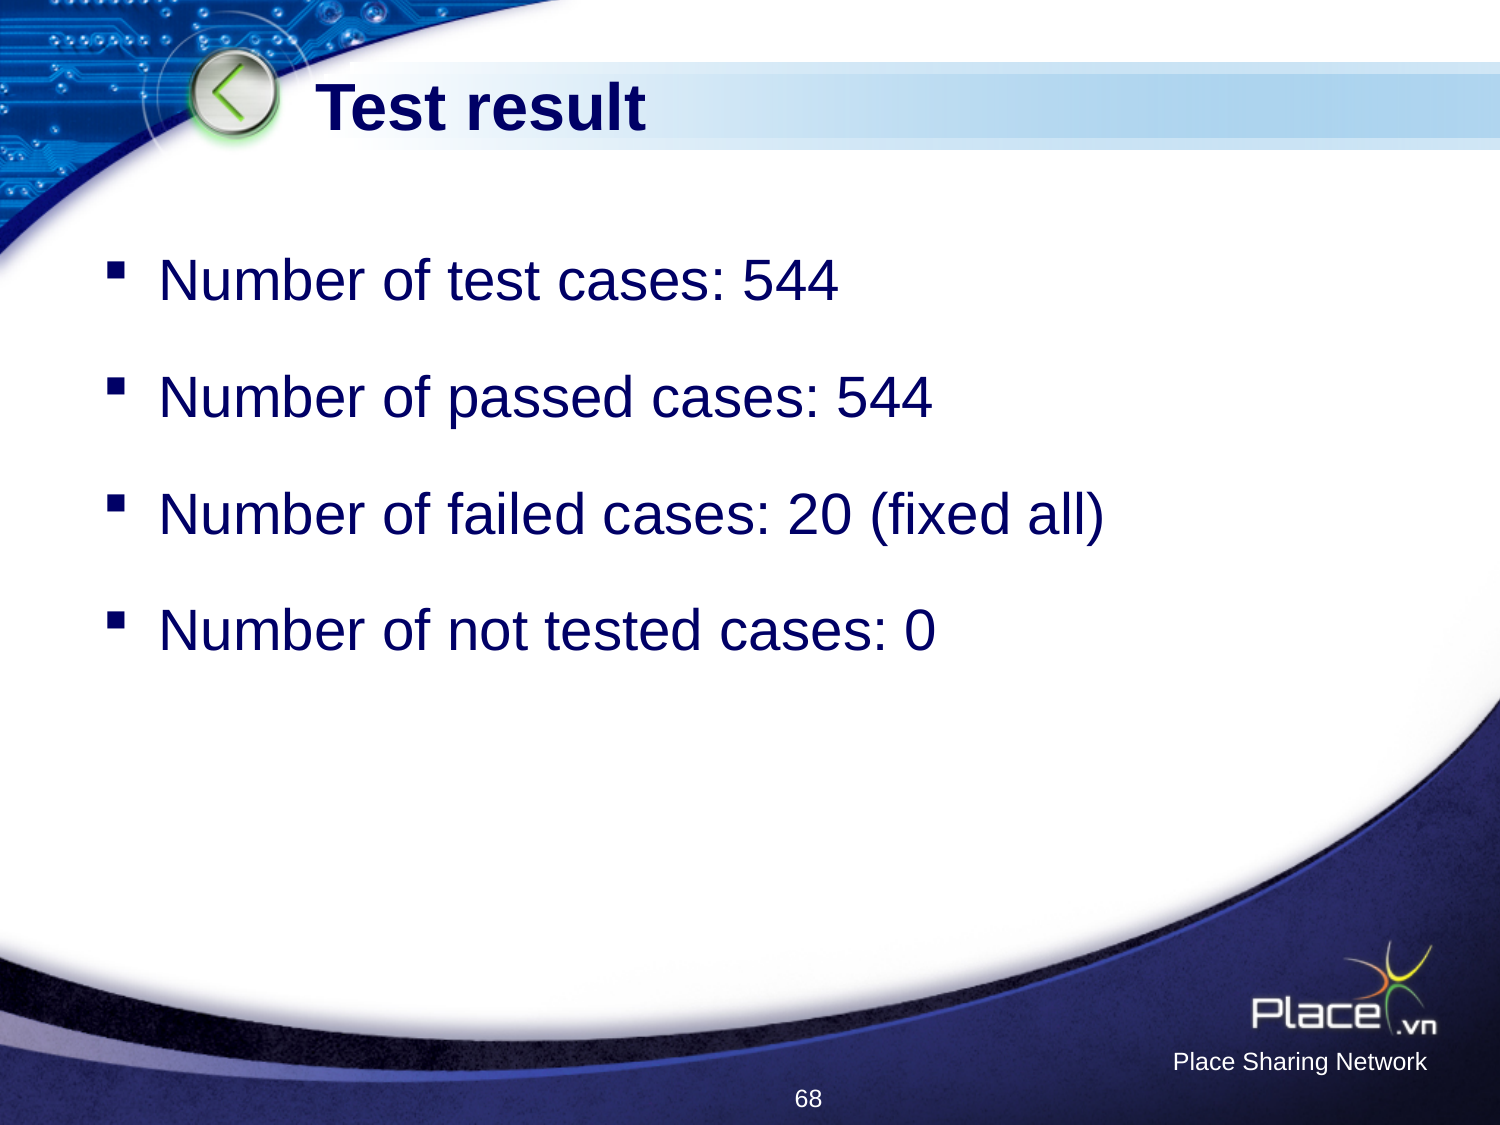

# Test result
Number of test cases: 544
Number of passed cases: 544
Number of failed cases: 20 (fixed all)
Number of not tested cases: 0
Place Sharing Network
68